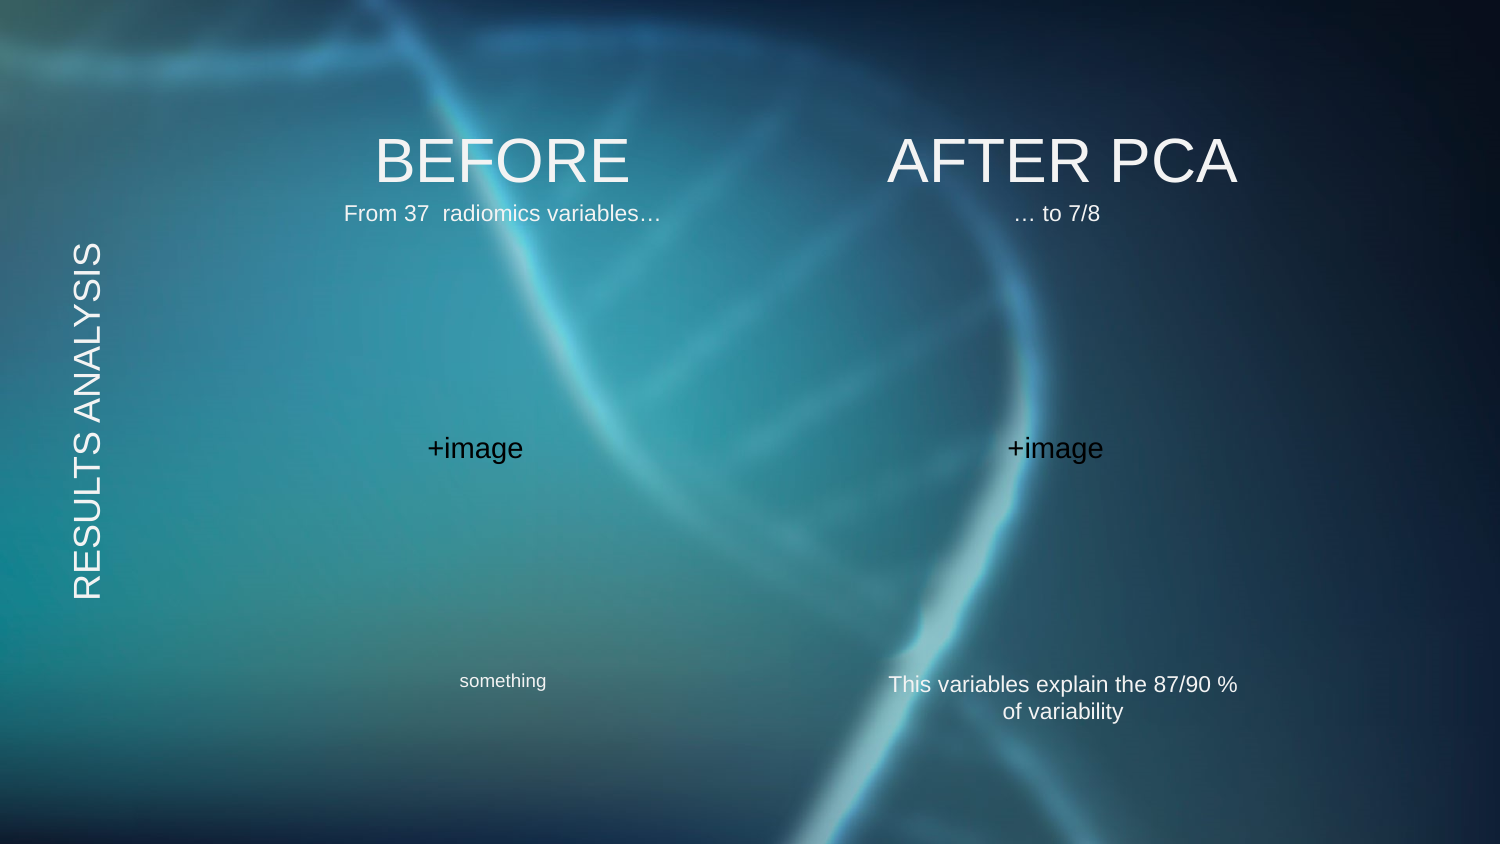

BEFORE
AFTER PCA

From 37  radiomics variables…
… to 7/8
# RESULTS ANALYSIS
+image
+image
something
This variables explain the 87/90 %
of variability